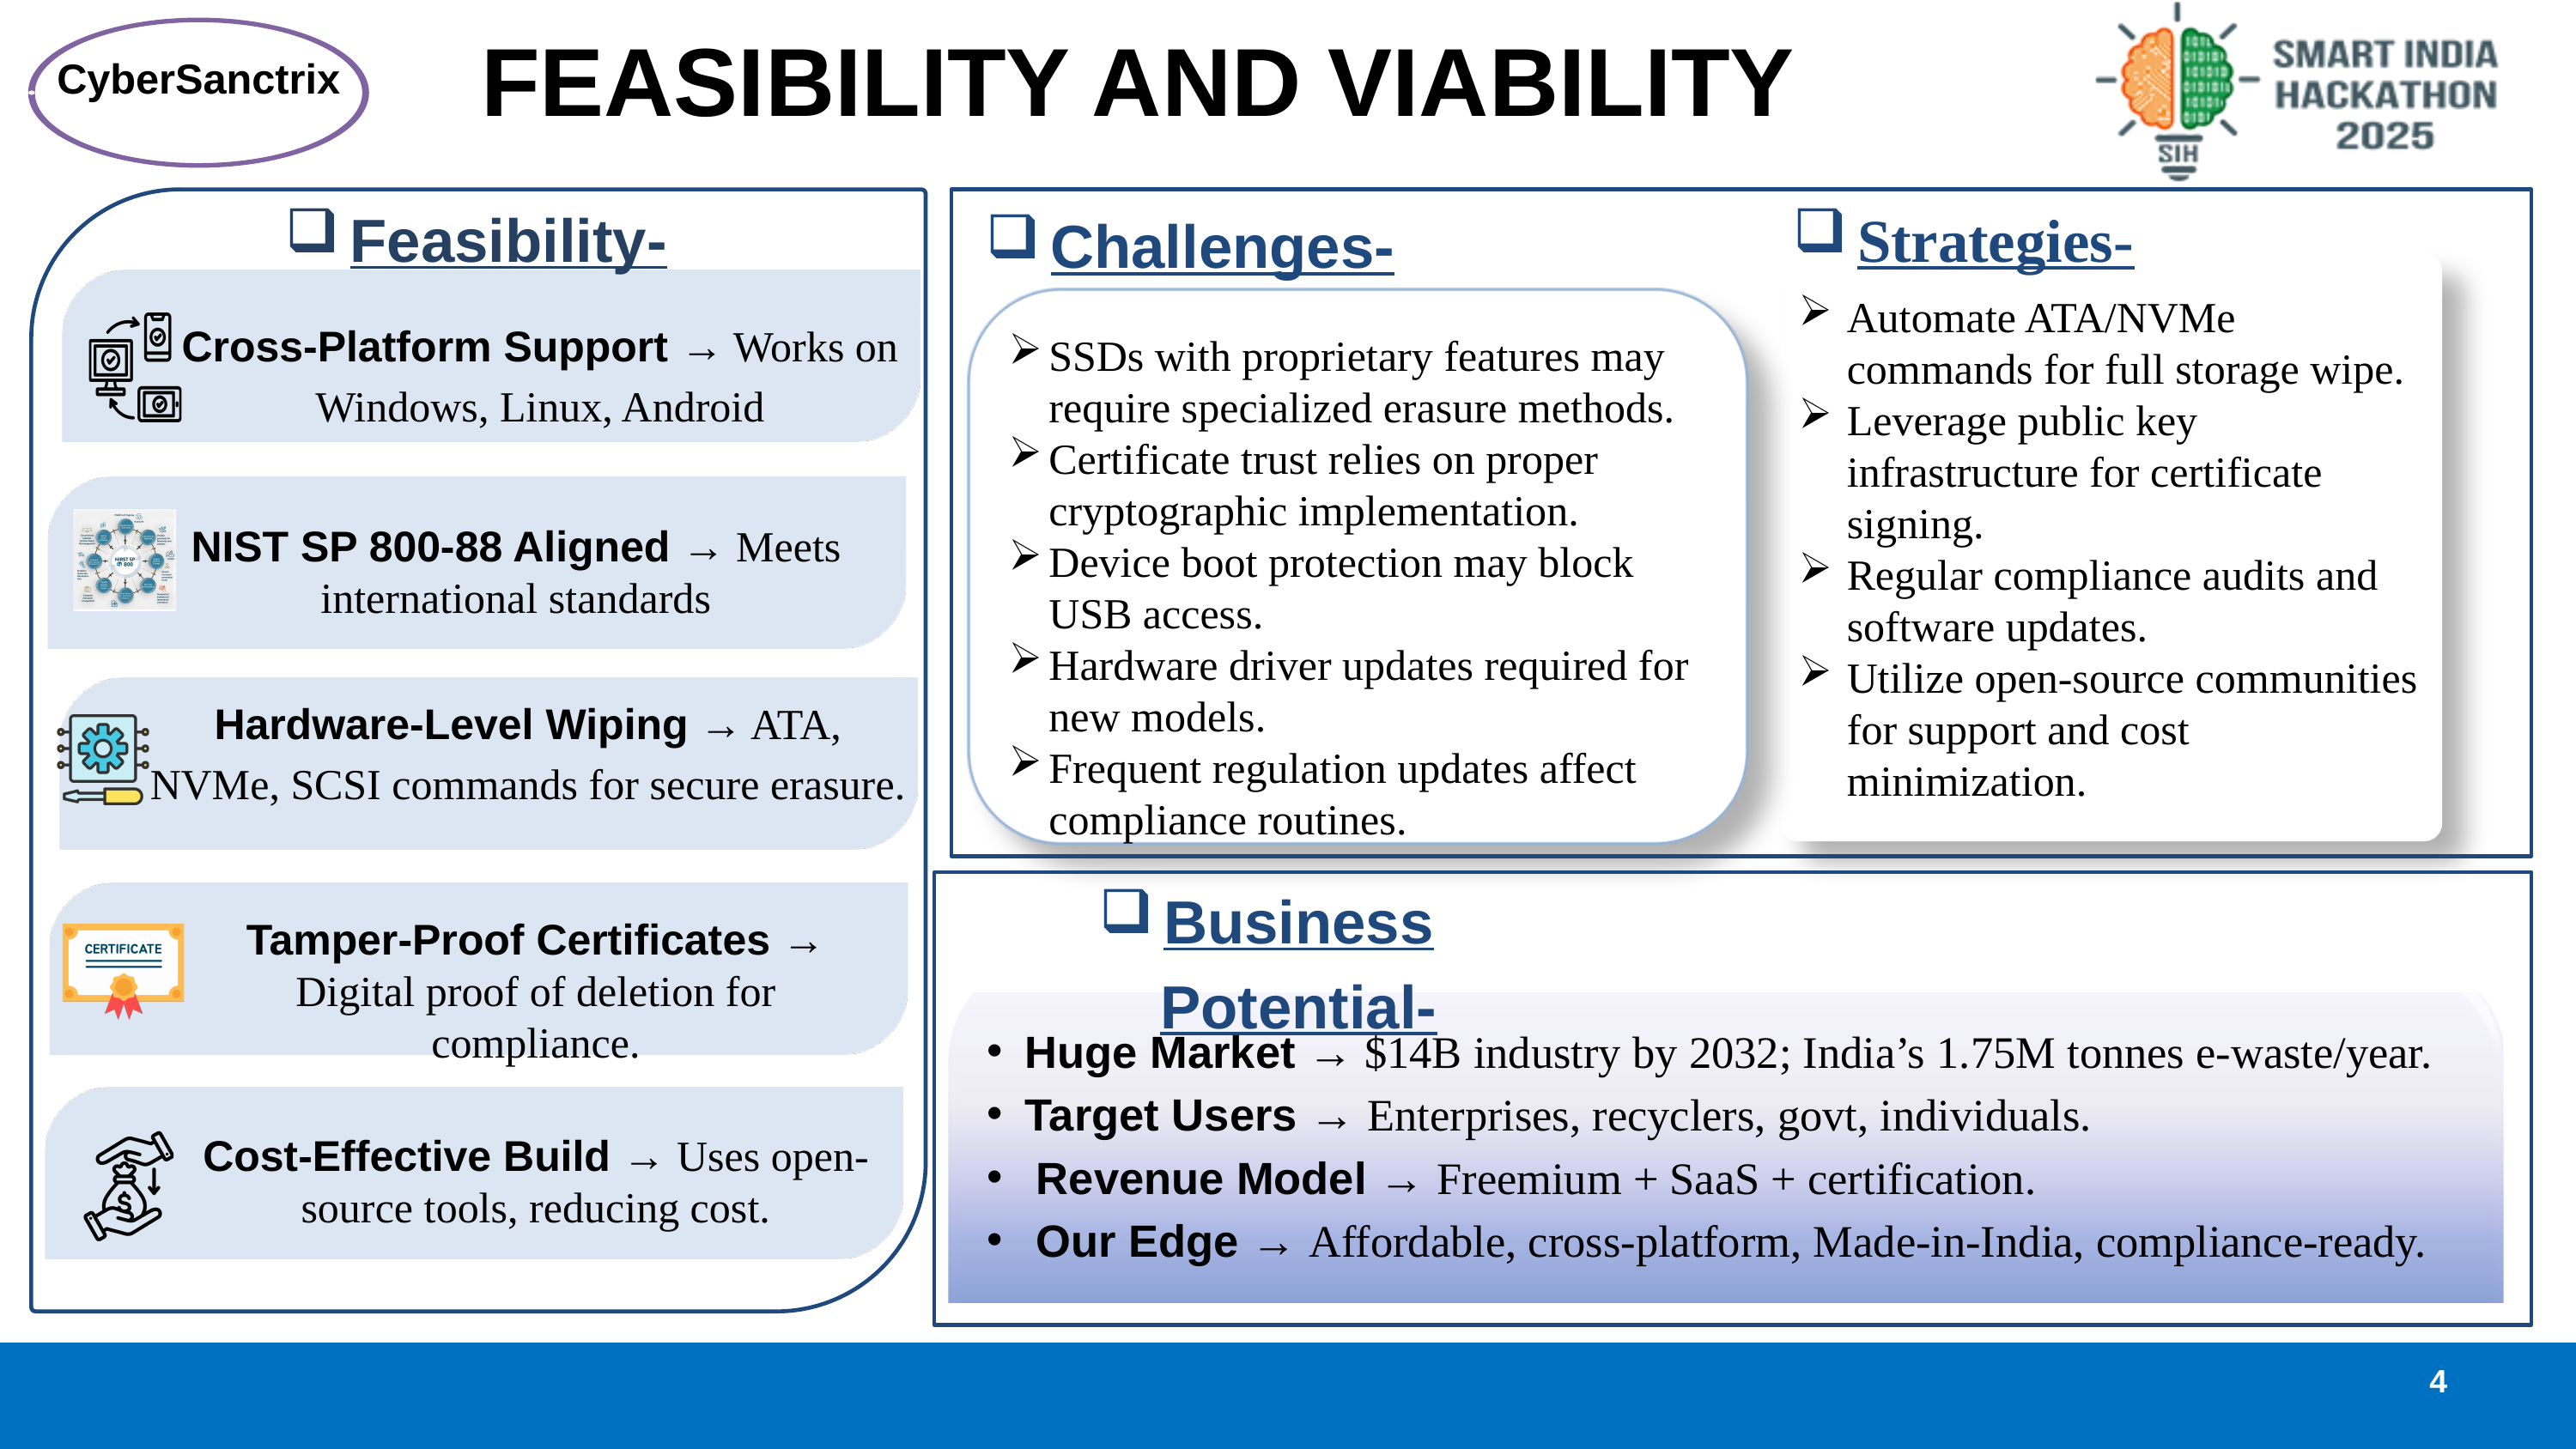

FEASIBILITY AND VIABILITY

CyberSanctrix

Feasibility-

Challenges-
Strategies-
Automate ATA/NVMe commands for full storage wipe.
Leverage public key infrastructure for certificate signing.
Regular compliance audits and software updates.
Utilize open-source communities for support and cost minimization.

SSDs with proprietary features may require specialized erasure methods.
Certificate trust relies on proper cryptographic implementation.
Device boot protection may block USB access.
Hardware driver updates required for new models.
Frequent regulation updates affect compliance routines.
Cross-Platform Support → Works on Windows, Linux, Android

NIST SP 800-88 Aligned → Meets international standards

Hardware-Level Wiping → ATA, NVMe, SCSI commands for secure erasure.

Business Potential-

Tamper-Proof Certificates → Digital proof of deletion for compliance.

Huge Market → $14B industry by 2032; India’s 1.75M tonnes e-waste/year.
Target Users → Enterprises, recyclers, govt, individuals.
 Revenue Model → Freemium + SaaS + certification.
 Our Edge → Affordable, cross-platform, Made-in-India, compliance-ready.

Cost-Effective Build → Uses open-source tools, reducing cost.

4